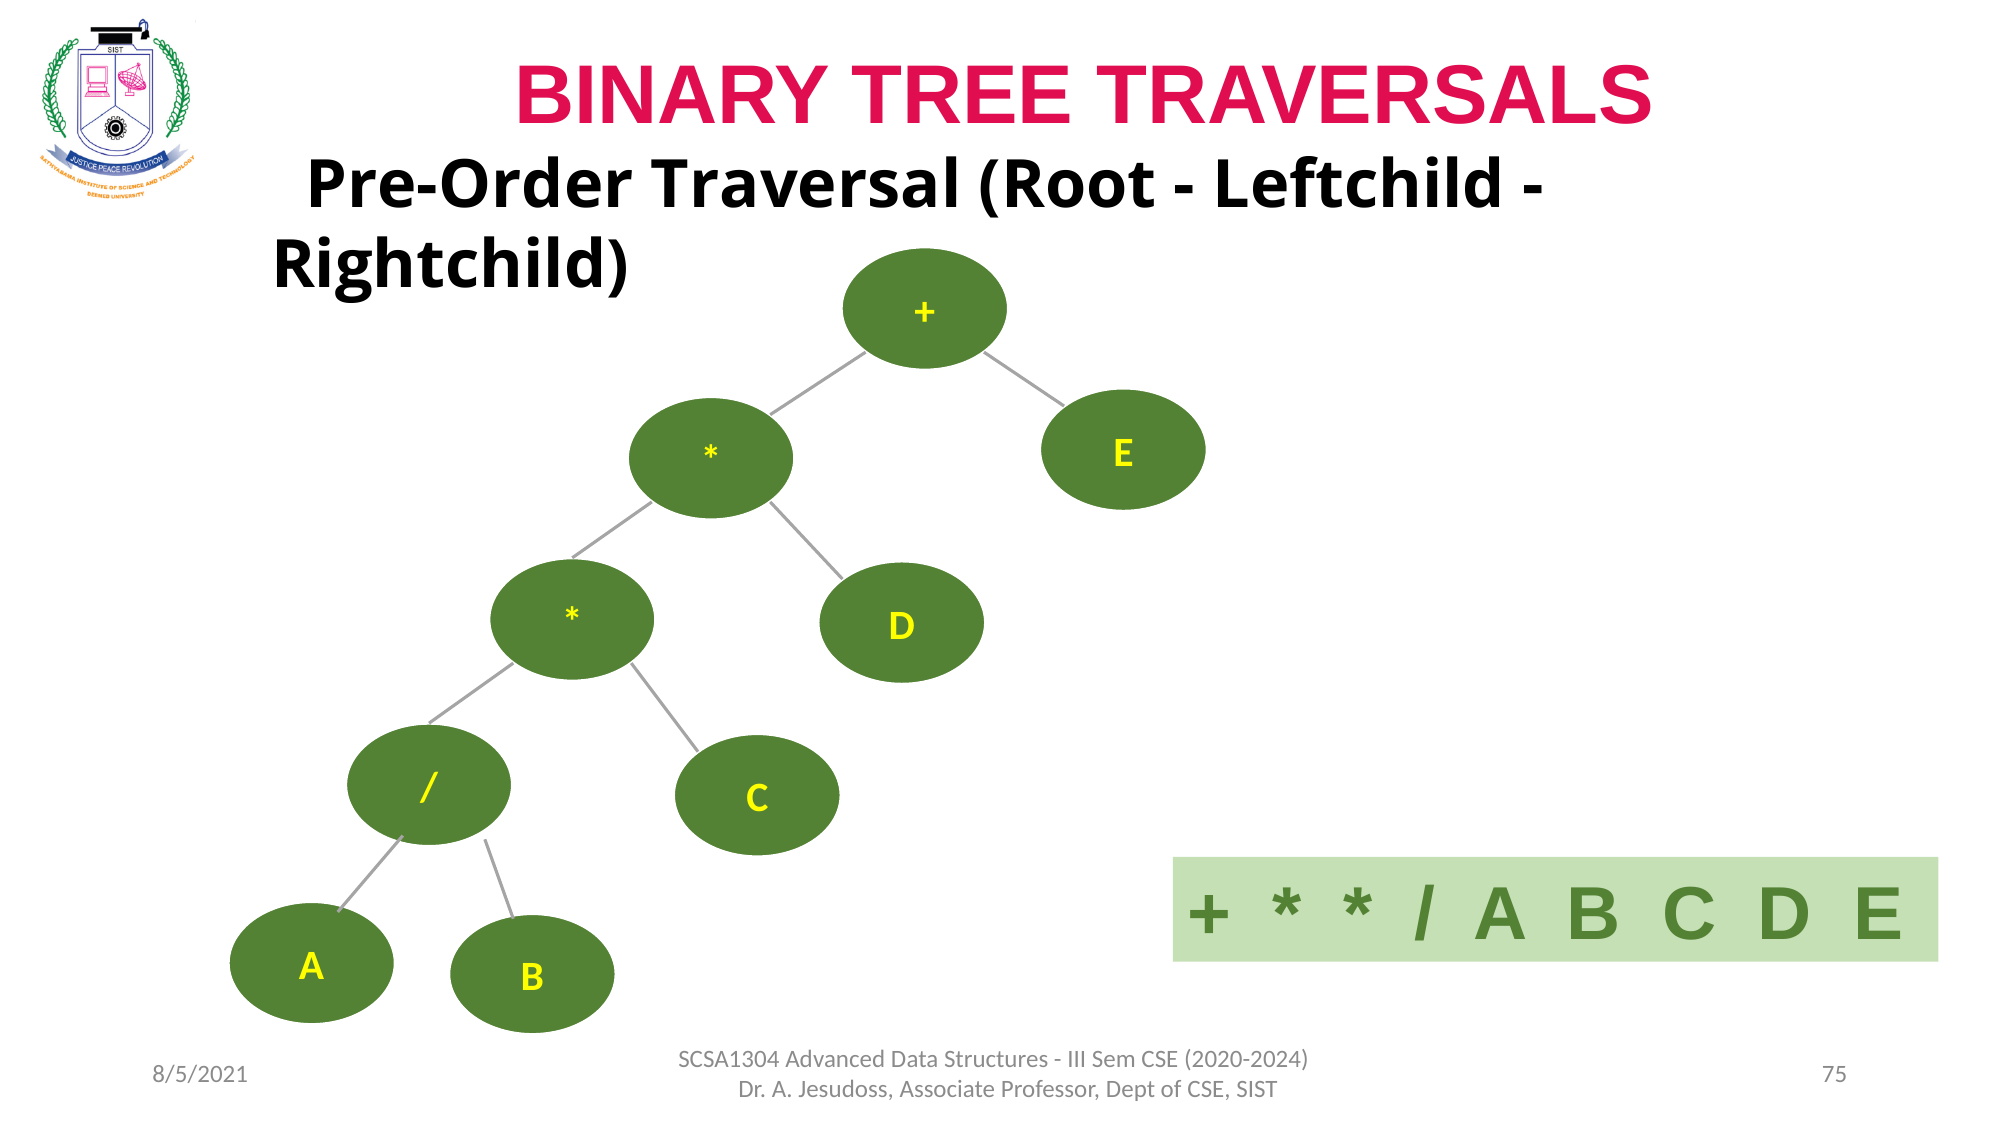

BINARY TREE TRAVERSALS
  Pre-Order Traversal (Root - Leftchild - Rightchild)

+
E
*
*
D
/
C
+  *  *  /  A  B  C  D  E
A
B
8/5/2021
SCSA1304 Advanced Data Structures - III Sem CSE (2020-2024)      Dr. A. Jesudoss, Associate Professor, Dept of CSE, SIST
75